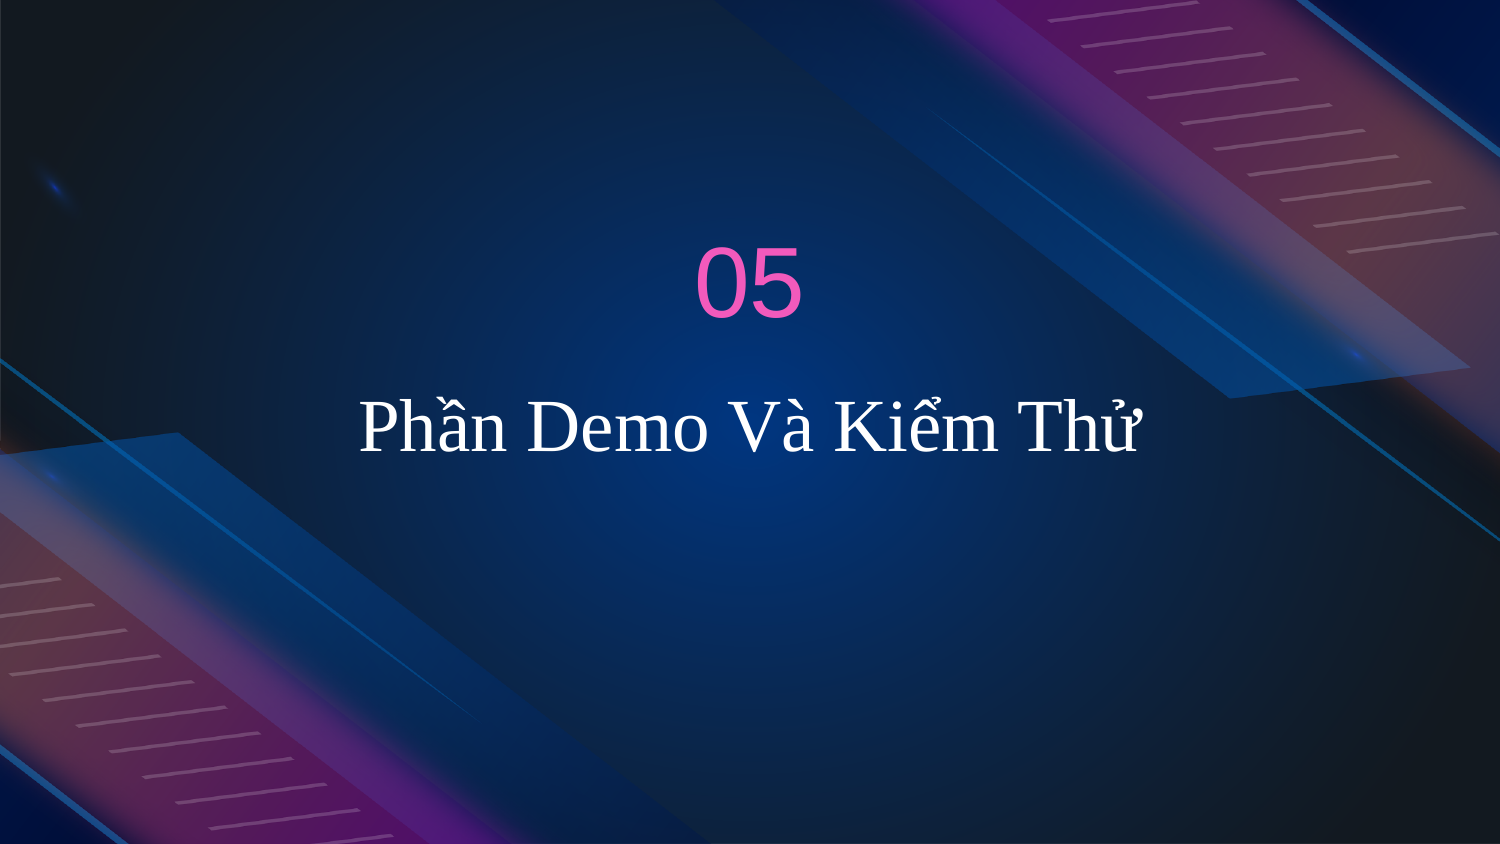

05
# Phần Demo Và Kiểm Thử